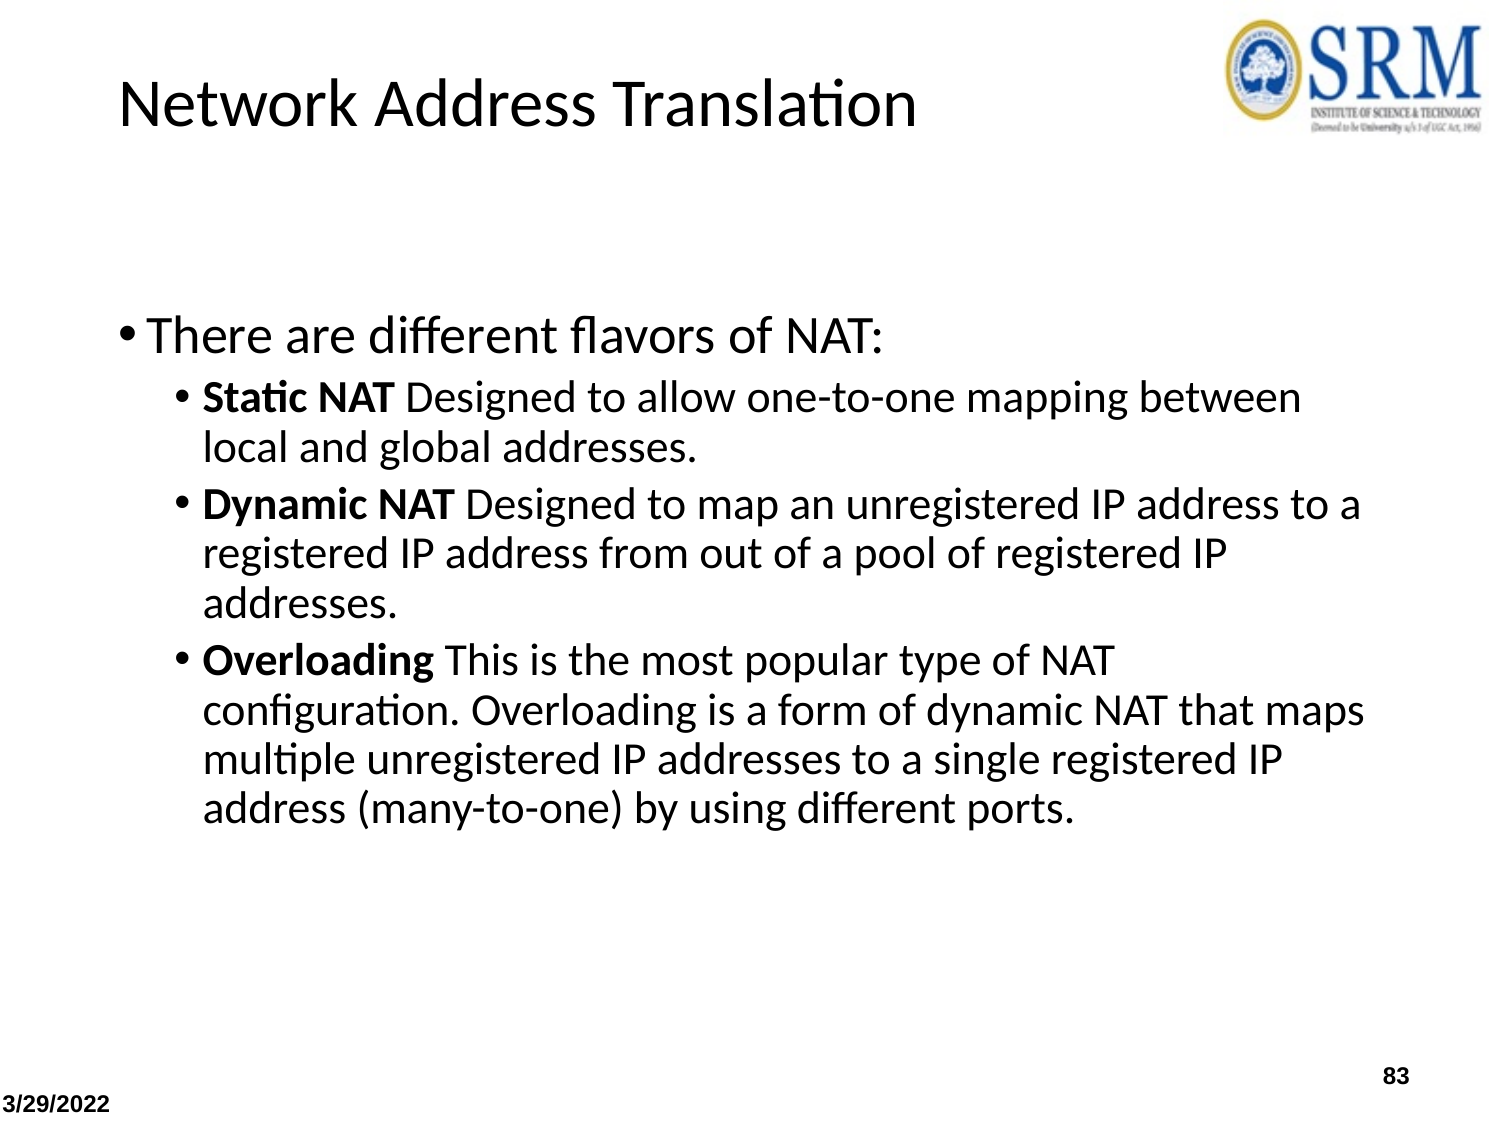

# Network Address Translation
There are different flavors of NAT:
Static NAT Designed to allow one-to-one mapping between local and global addresses.
Dynamic NAT Designed to map an unregistered IP address to a registered IP address from out of a pool of registered IP addresses.
Overloading This is the most popular type of NAT configuration. Overloading is a form of dynamic NAT that maps multiple unregistered IP addresses to a single registered IP address (many-to-one) by using different ports.

83
3/29/2022